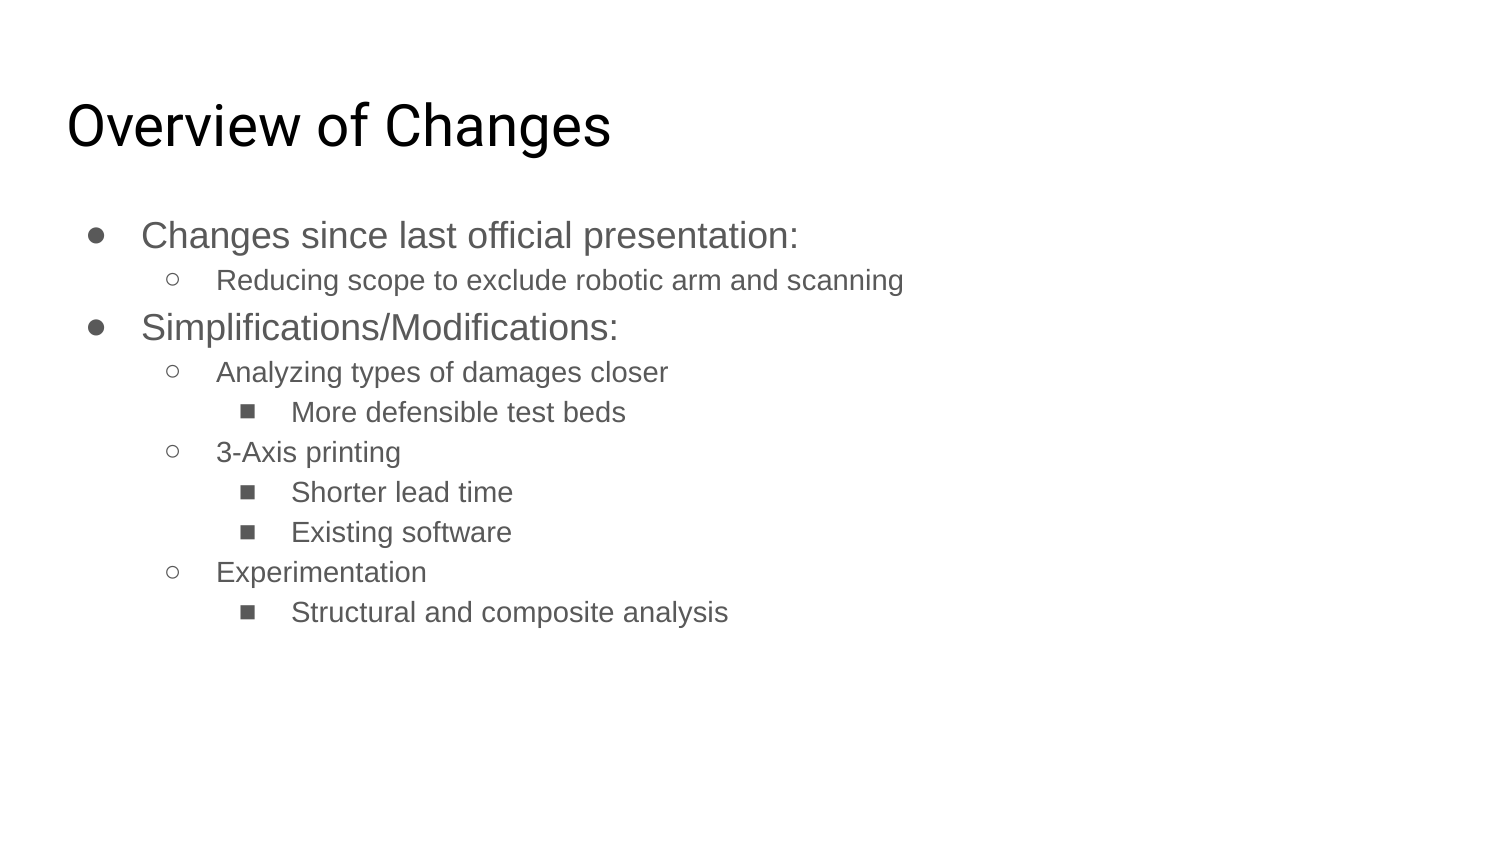

# Overview of Changes
Changes since last official presentation:
Reducing scope to exclude robotic arm and scanning
Simplifications/Modifications:
Analyzing types of damages closer
More defensible test beds
3-Axis printing
Shorter lead time
Existing software
Experimentation
Structural and composite analysis